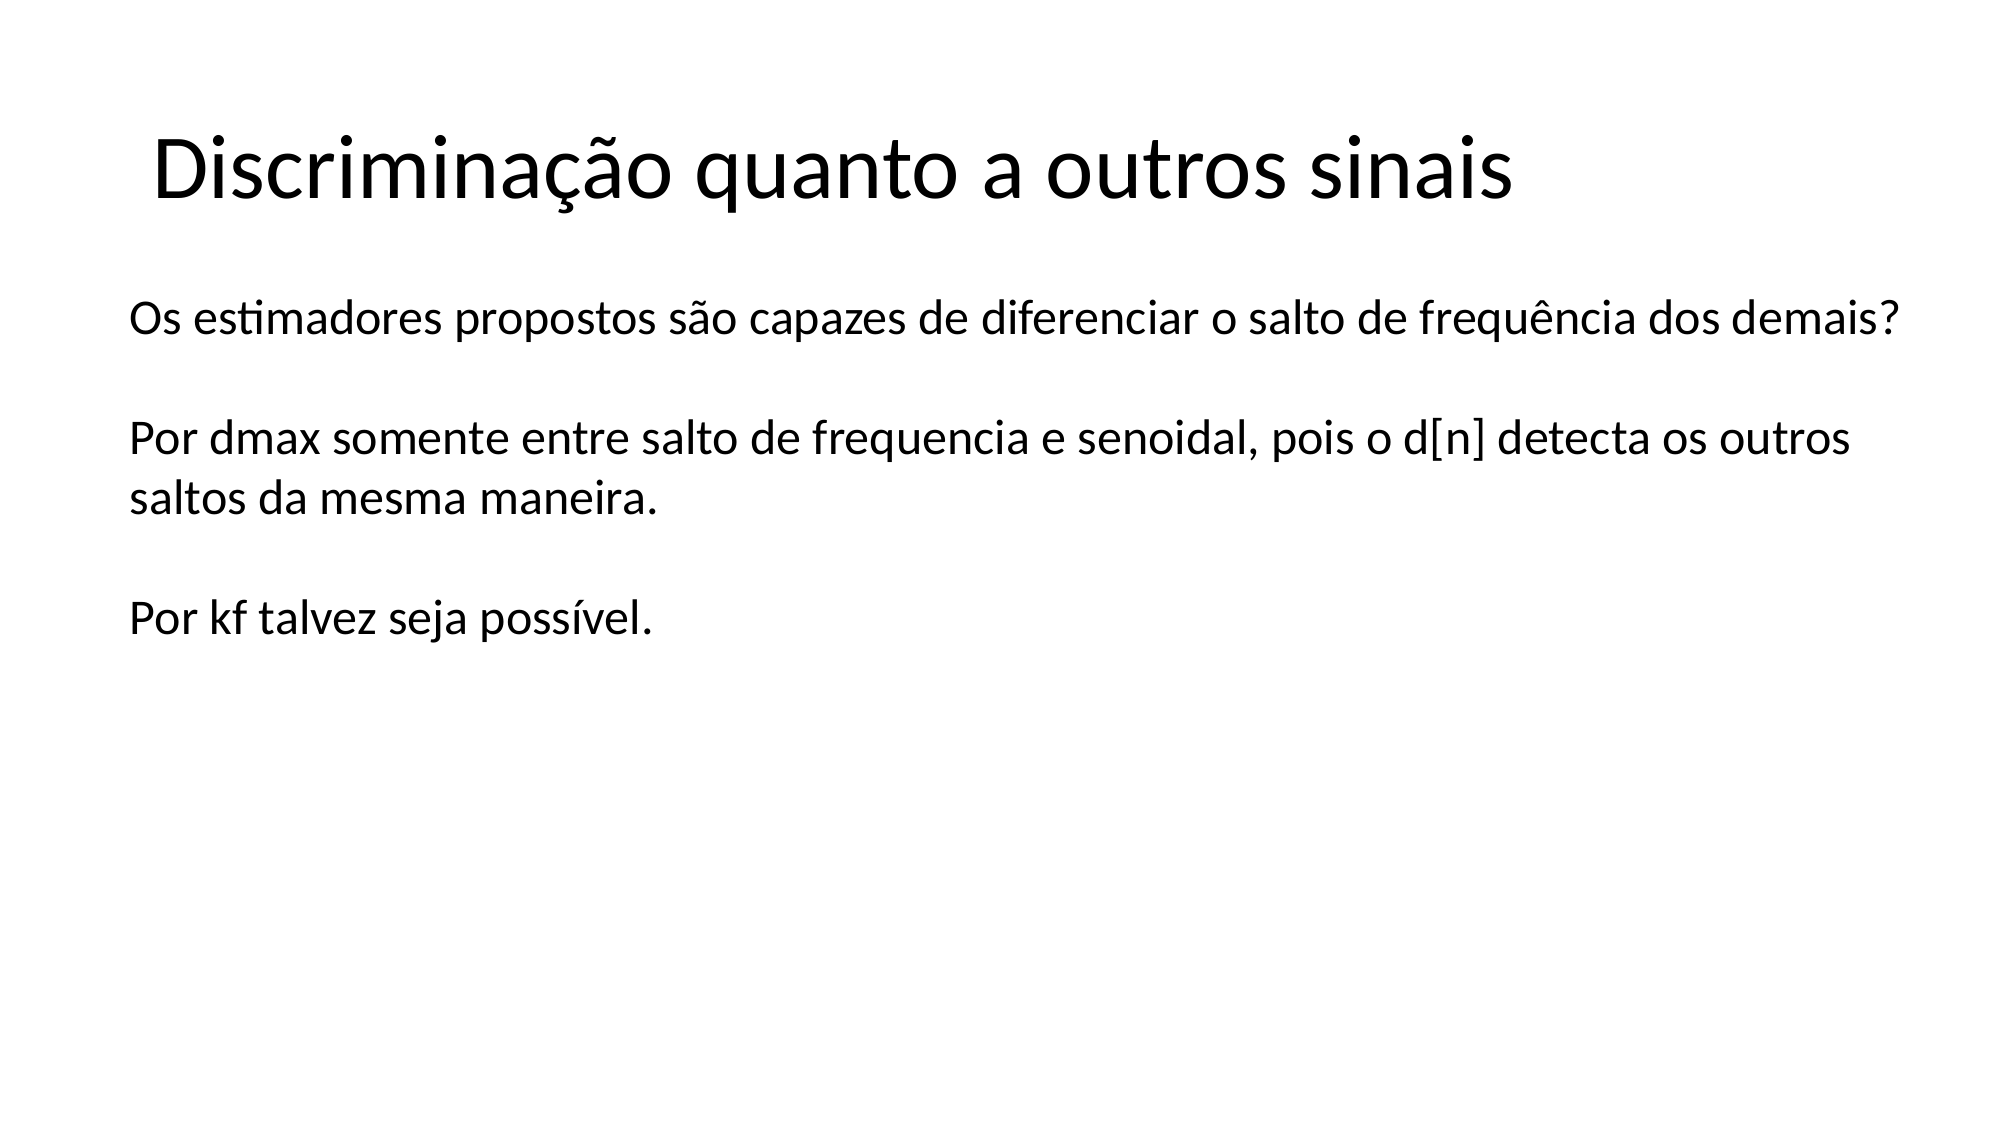

# Discriminação quanto a outros sinais
Os estimadores propostos são capazes de diferenciar o salto de frequência dos demais?

Por dmax somente entre salto de frequencia e senoidal, pois o d[n] detecta os outros saltos da mesma maneira.

Por kf talvez seja possível.